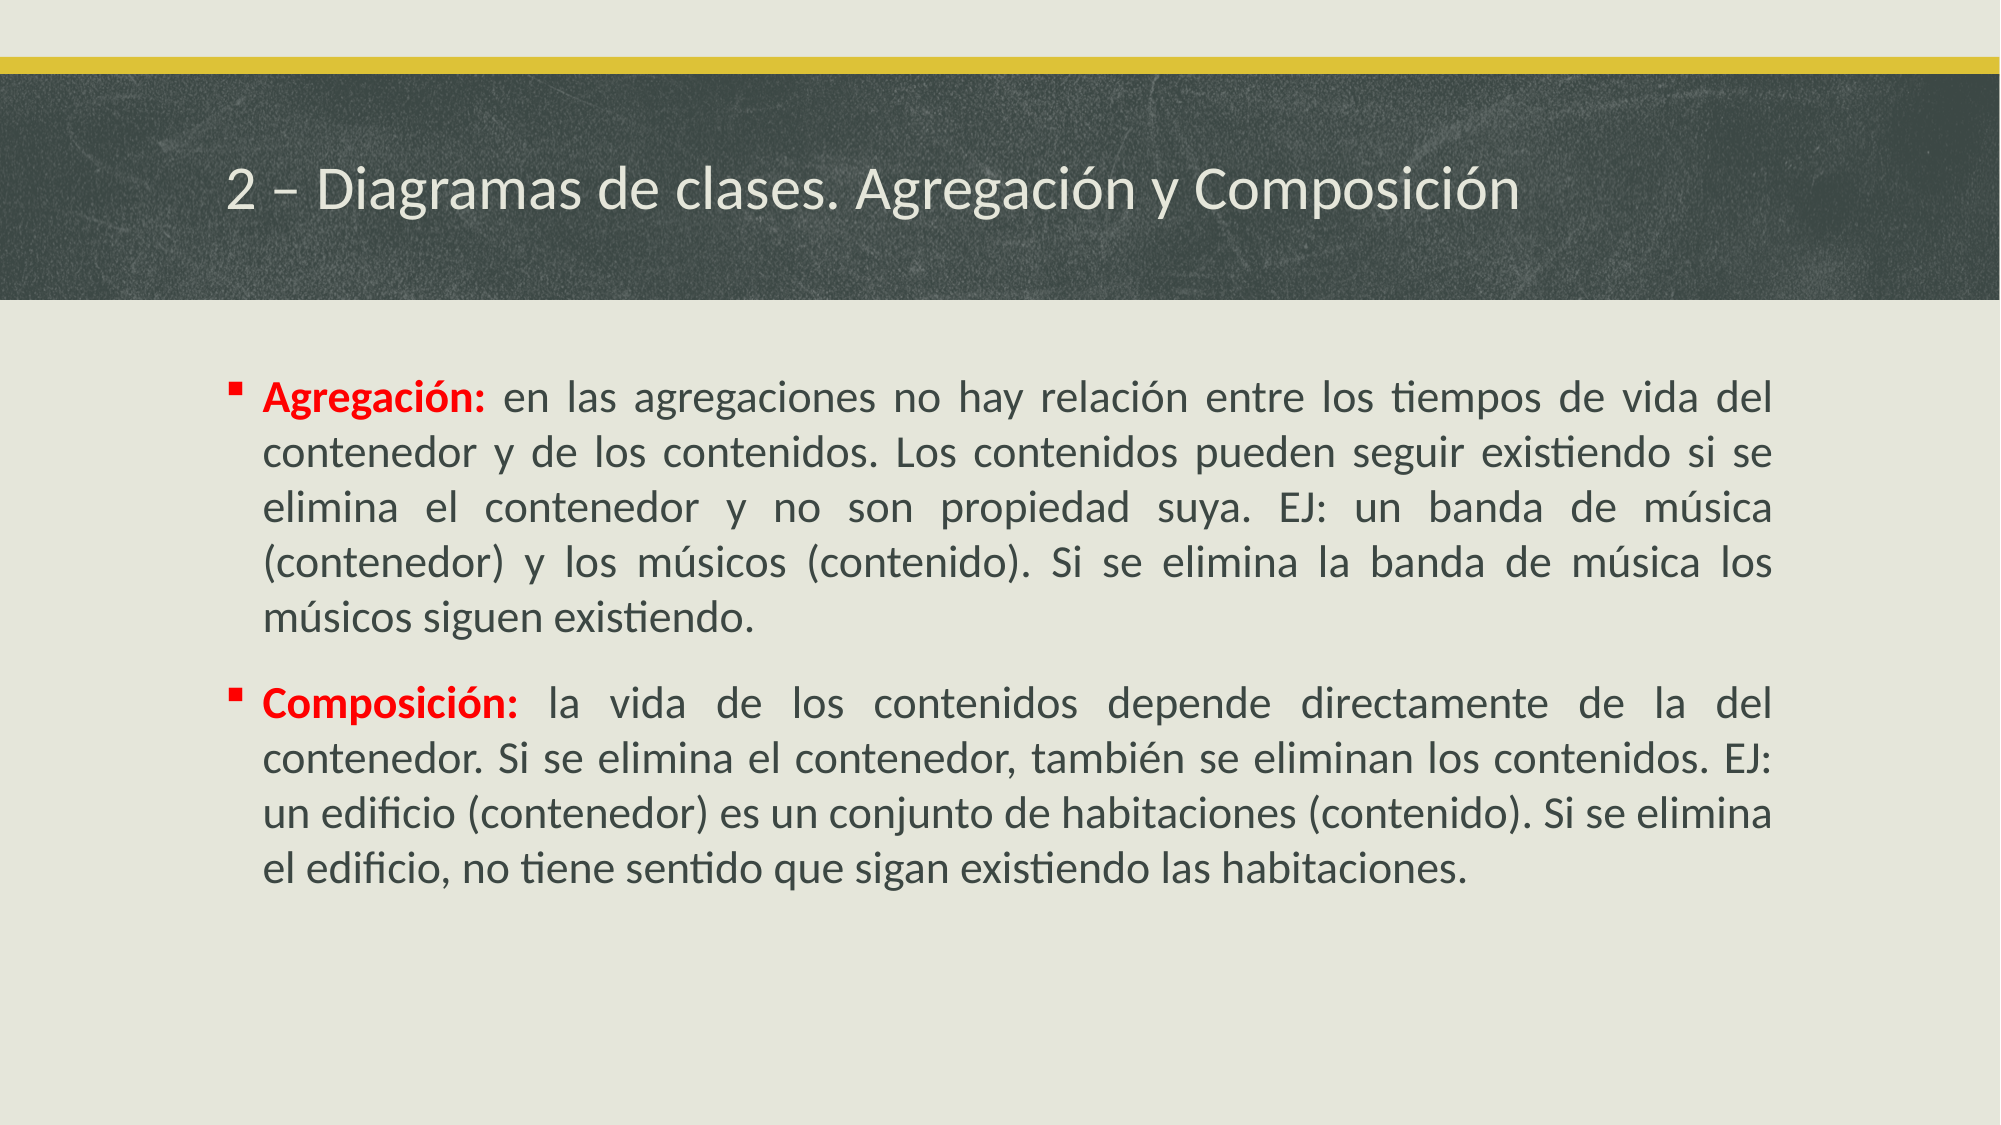

# 2 – Diagramas de clases. Agregación y Composición
Agregación: en las agregaciones no hay relación entre los tiempos de vida del contenedor y de los contenidos. Los contenidos pueden seguir existiendo si se elimina el contenedor y no son propiedad suya. EJ: un banda de música (contenedor) y los músicos (contenido). Si se elimina la banda de música los músicos siguen existiendo.
Composición: la vida de los contenidos depende directamente de la del contenedor. Si se elimina el contenedor, también se eliminan los contenidos. EJ: un edificio (contenedor) es un conjunto de habitaciones (contenido). Si se elimina el edificio, no tiene sentido que sigan existiendo las habitaciones.